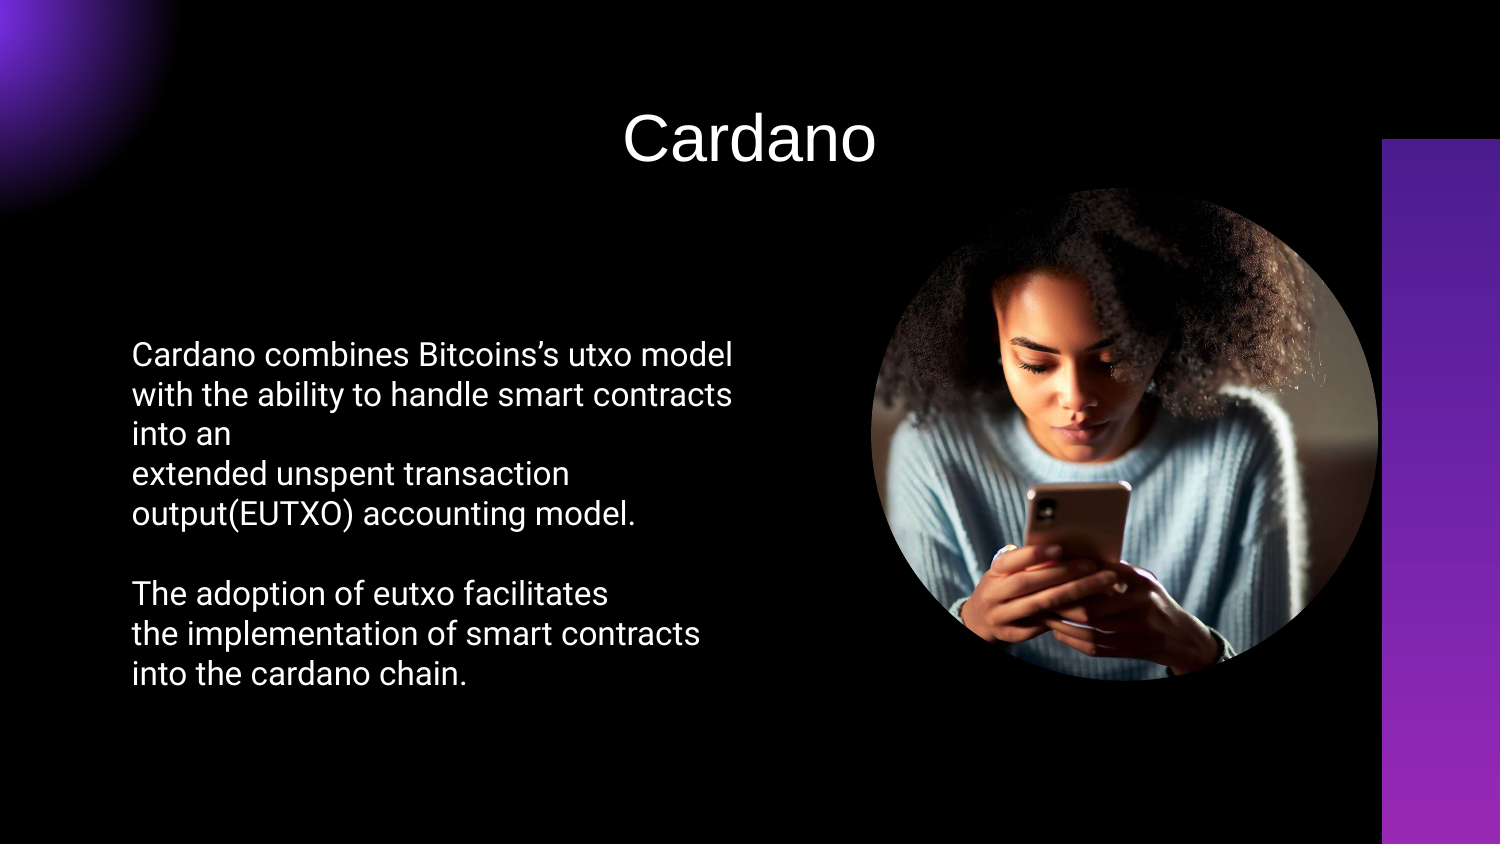

Cardano

Cardano combines Bitcoins’s utxo model with the ability to handle smart contracts into an
extended unspent transaction output(EUTXO) accounting model.

The adoption of eutxo facilitates
the implementation of smart contracts into the cardano chain.